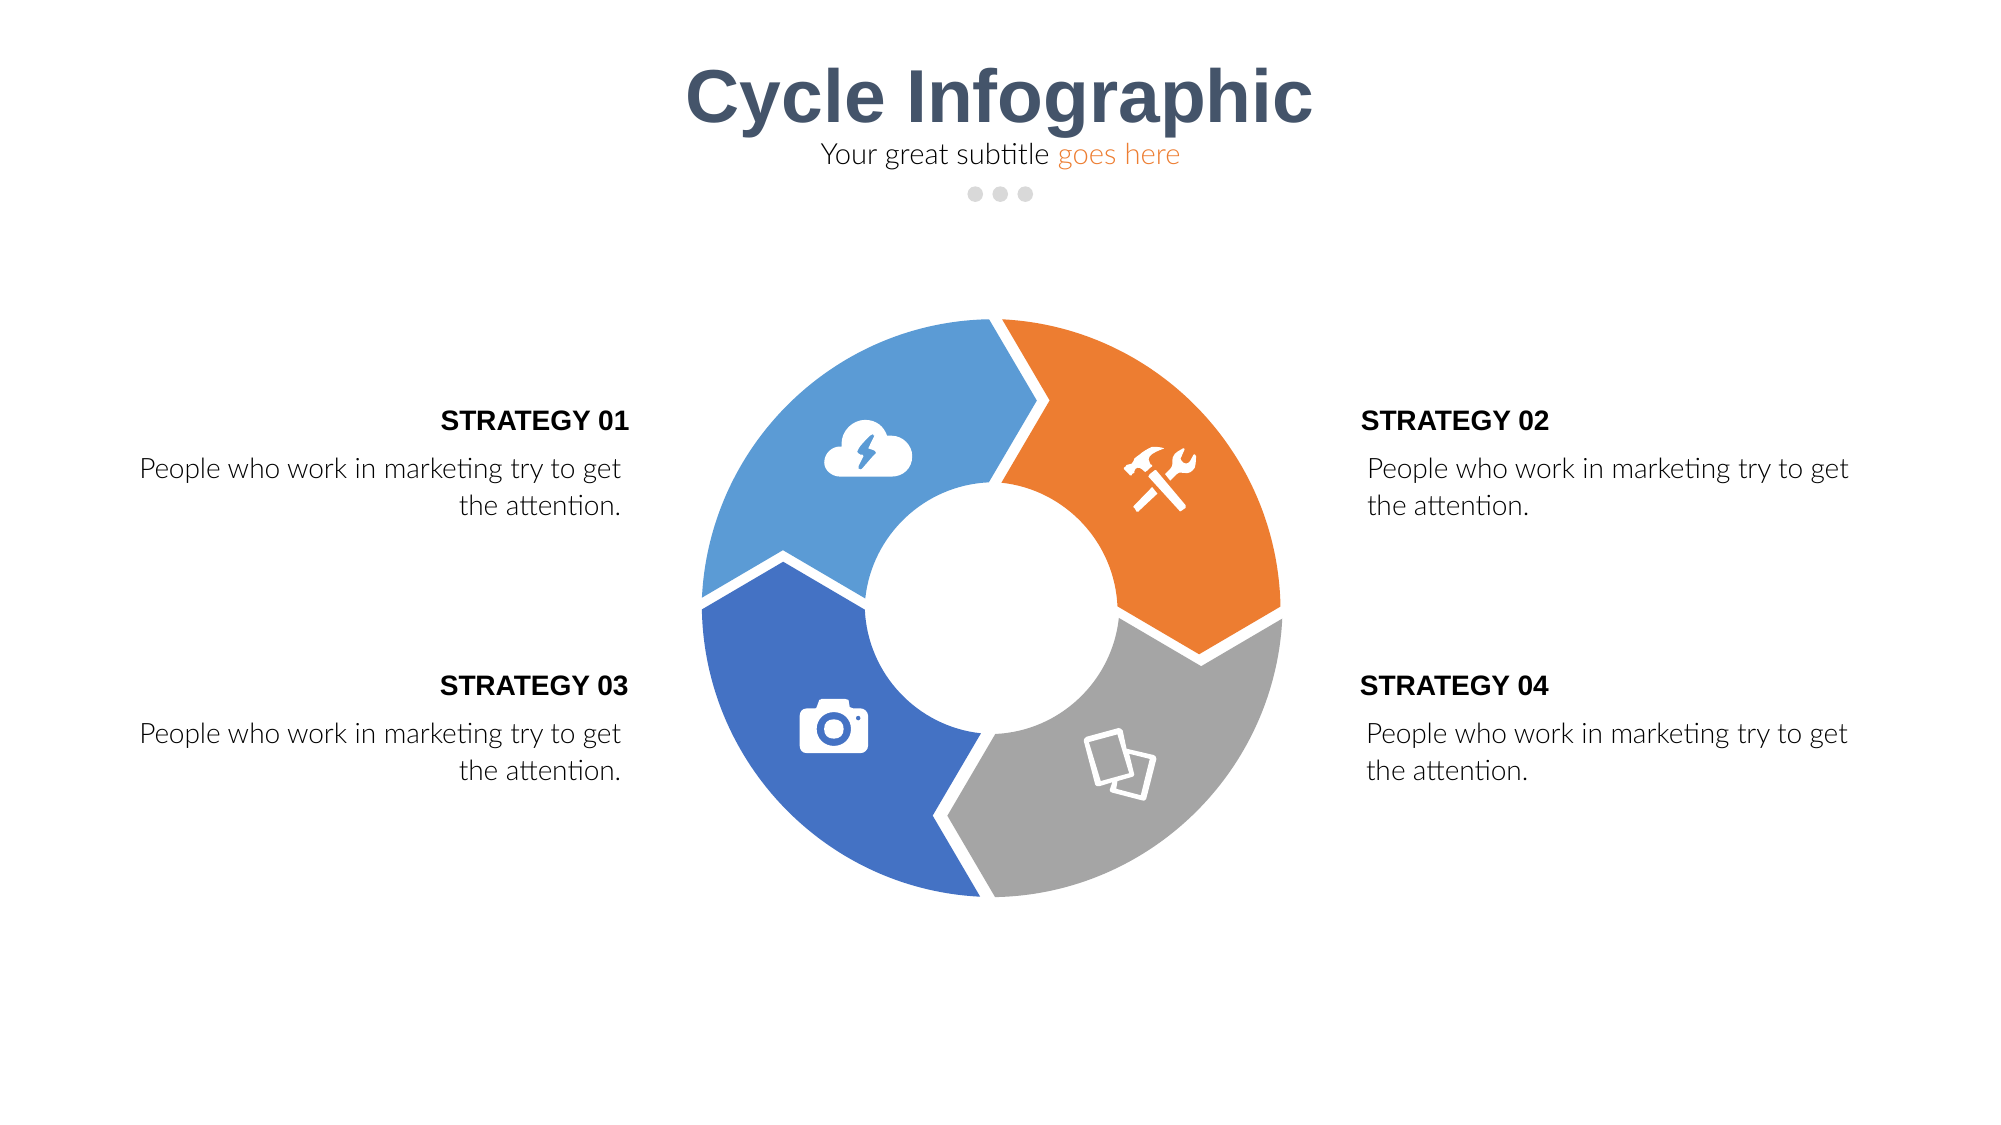

Cycle Infographic
Your great subtitle goes here

STRATEGY 01
STRATEGY 02

People who work in marketing try to get the attention.
People who work in marketing try to get the attention.

STRATEGY 03
STRATEGY 04

People who work in marketing try to get the attention.
People who work in marketing try to get the attention.